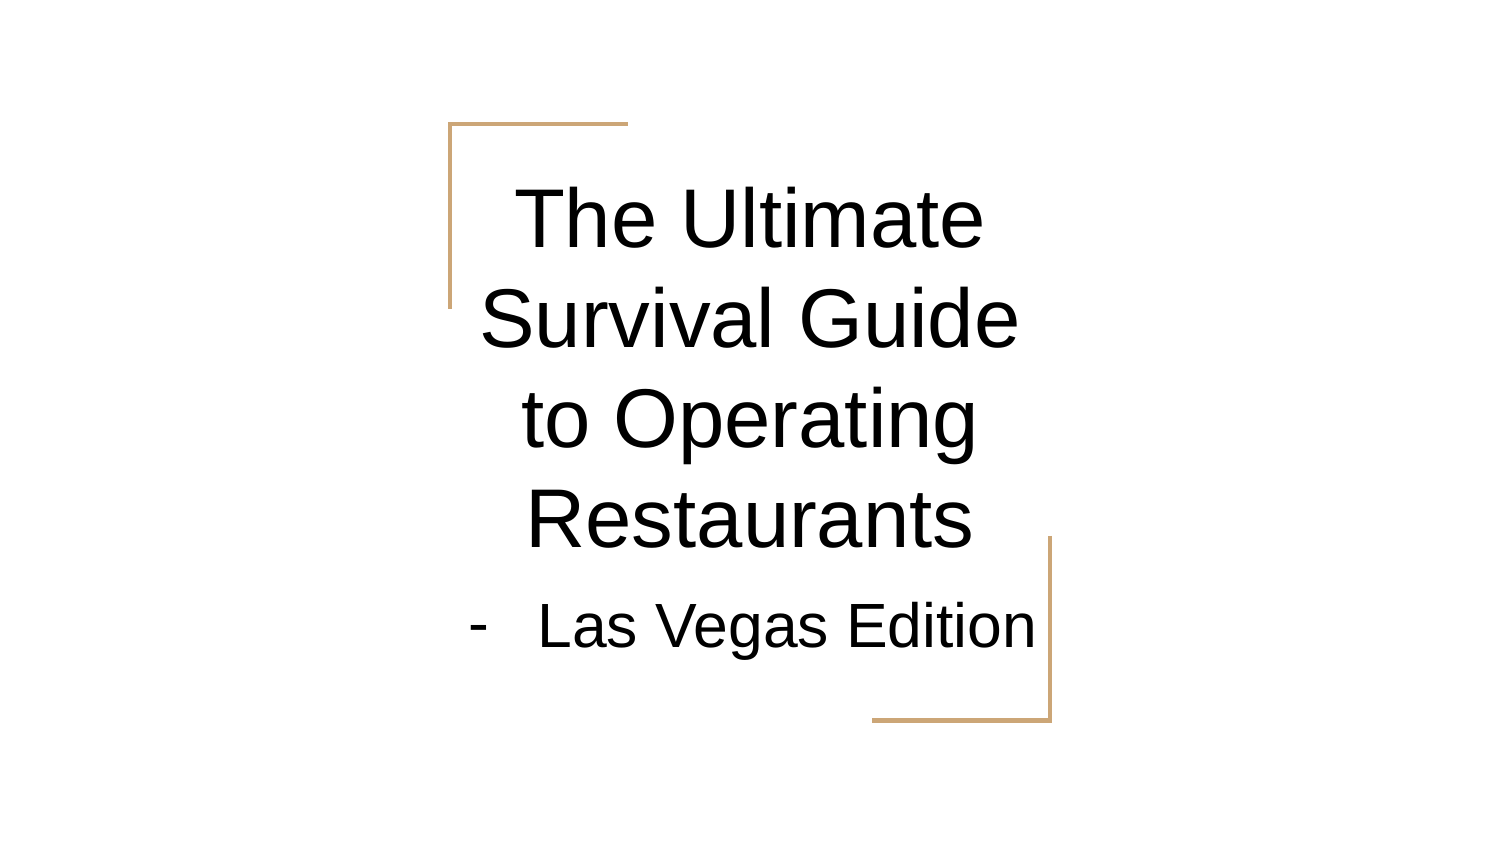

# The Ultimate Survival Guide to Operating Restaurants
Las Vegas Edition